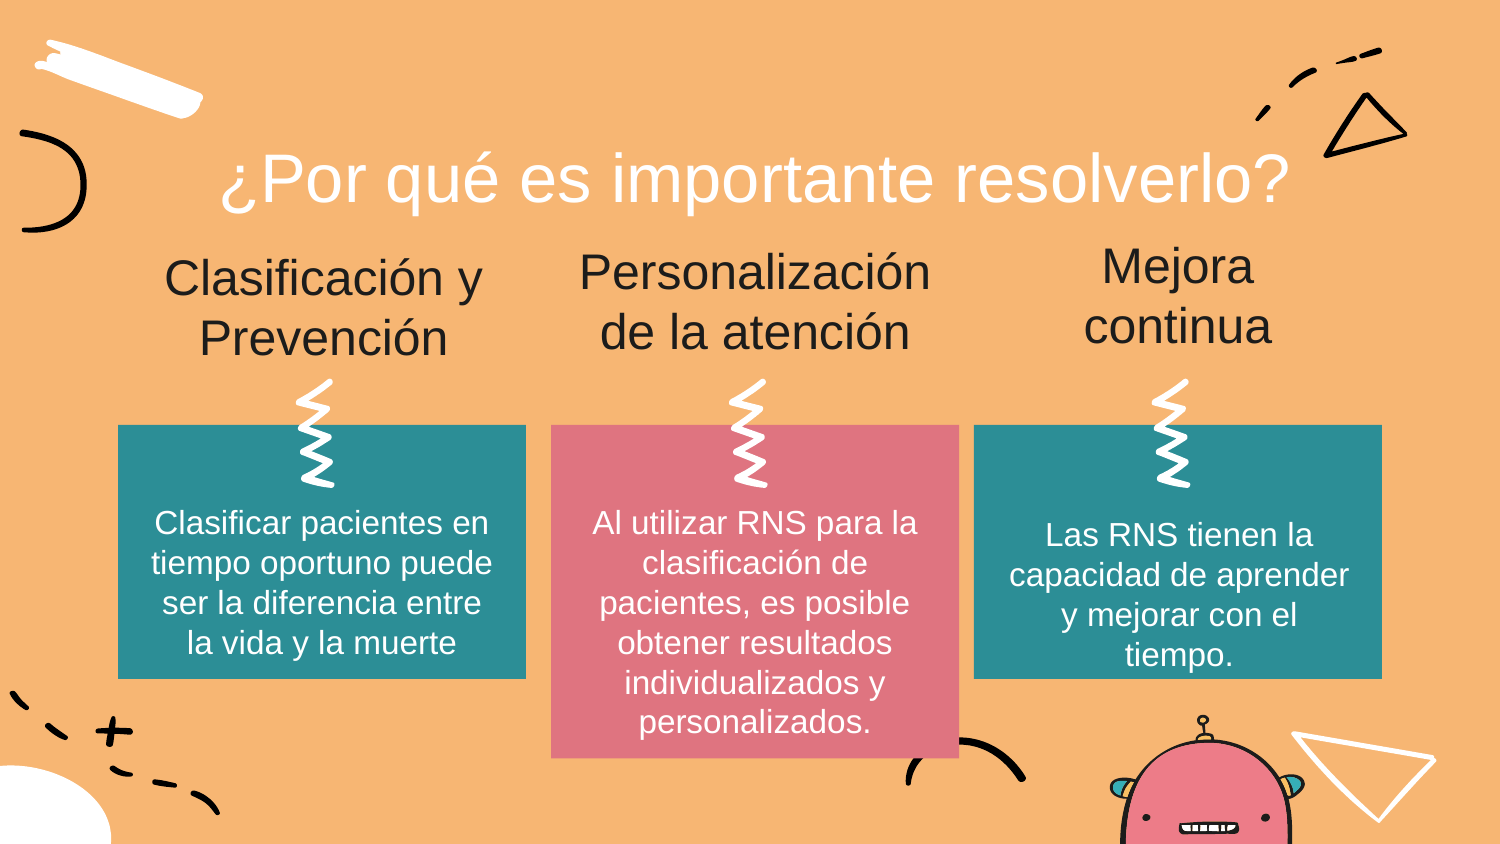

¿Por qué es importante resolverlo?
Personalización de la atención
# Clasificación y Prevención
Mejora continua

Clasificar pacientes en tiempo oportuno puede ser la diferencia entre la vida y la muerte
Al utilizar RNS para la clasificación de pacientes, es posible obtener resultados individualizados y personalizados.
Las RNS tienen la capacidad de aprender y mejorar con el tiempo.